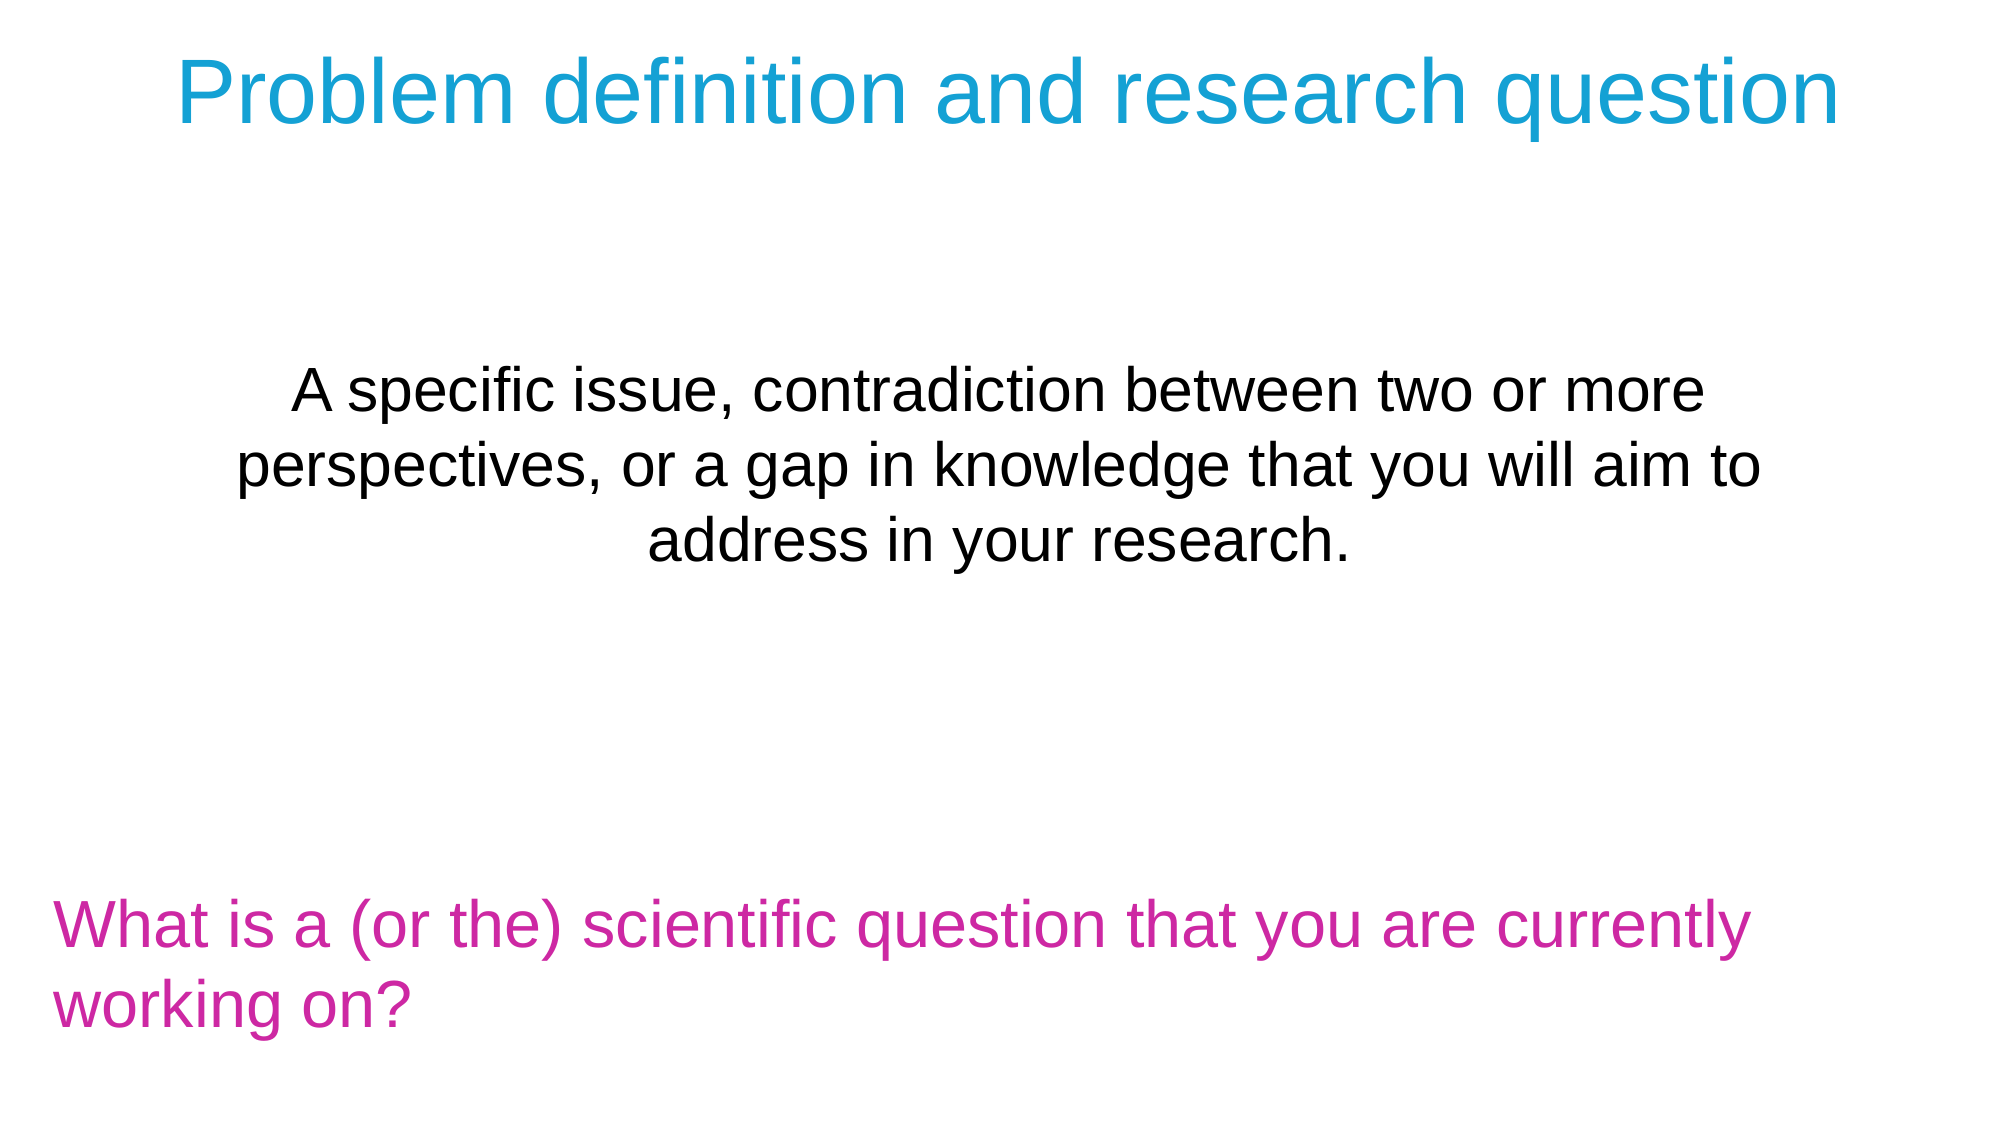

Problem definition and research question
A specific issue, contradiction between two or more perspectives, or a gap in knowledge that you will aim to address in your research.
What is a (or the) scientific question that you are currently working on?